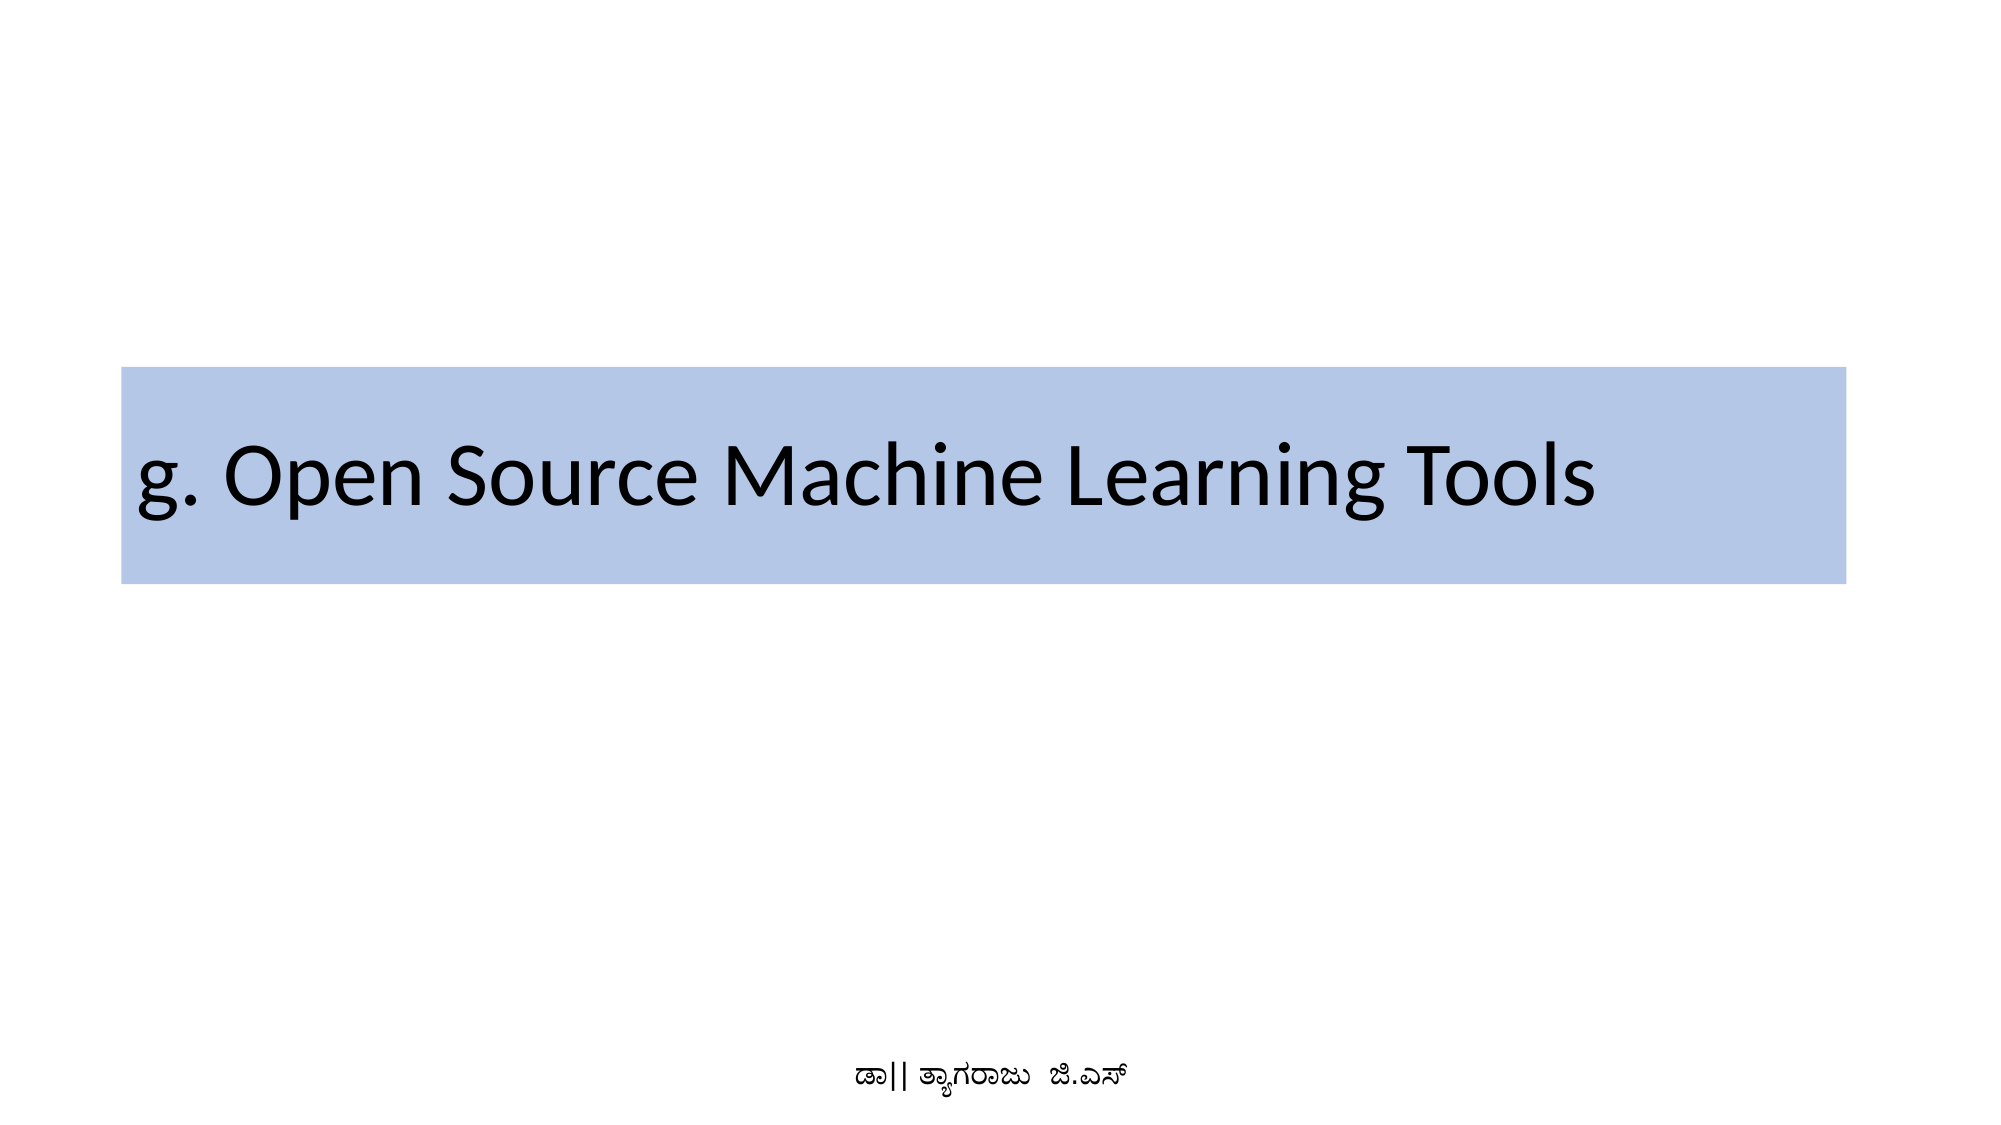

# g. Open Source Machine Learning Tools
ಡಾ|| ತ್ಯಾಗರಾಜು  ಜಿ.ಎಸ್